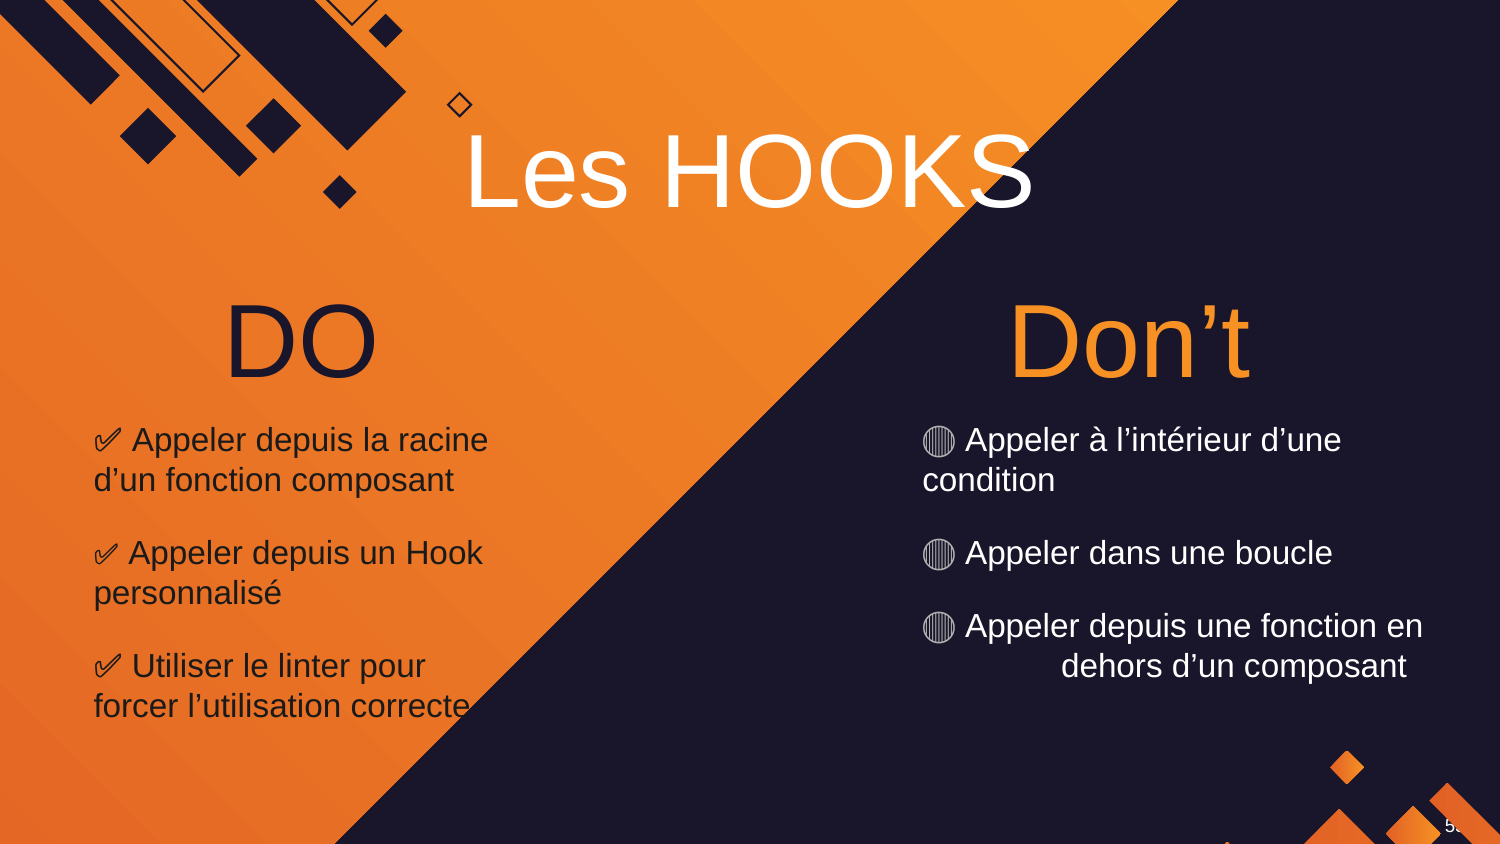

Les HOOKS
# DO
Don’t
✅ Appeler depuis la racine d’un fonction composant
✅ Appeler depuis un Hook personnalisé
✅ Utiliser le linter pour forcer l’utilisation correcte
🔴 Appeler à l’intérieur d’une condition
🔴 Appeler dans une boucle
🔴 Appeler depuis une fonction en            .     dehors d’un composant